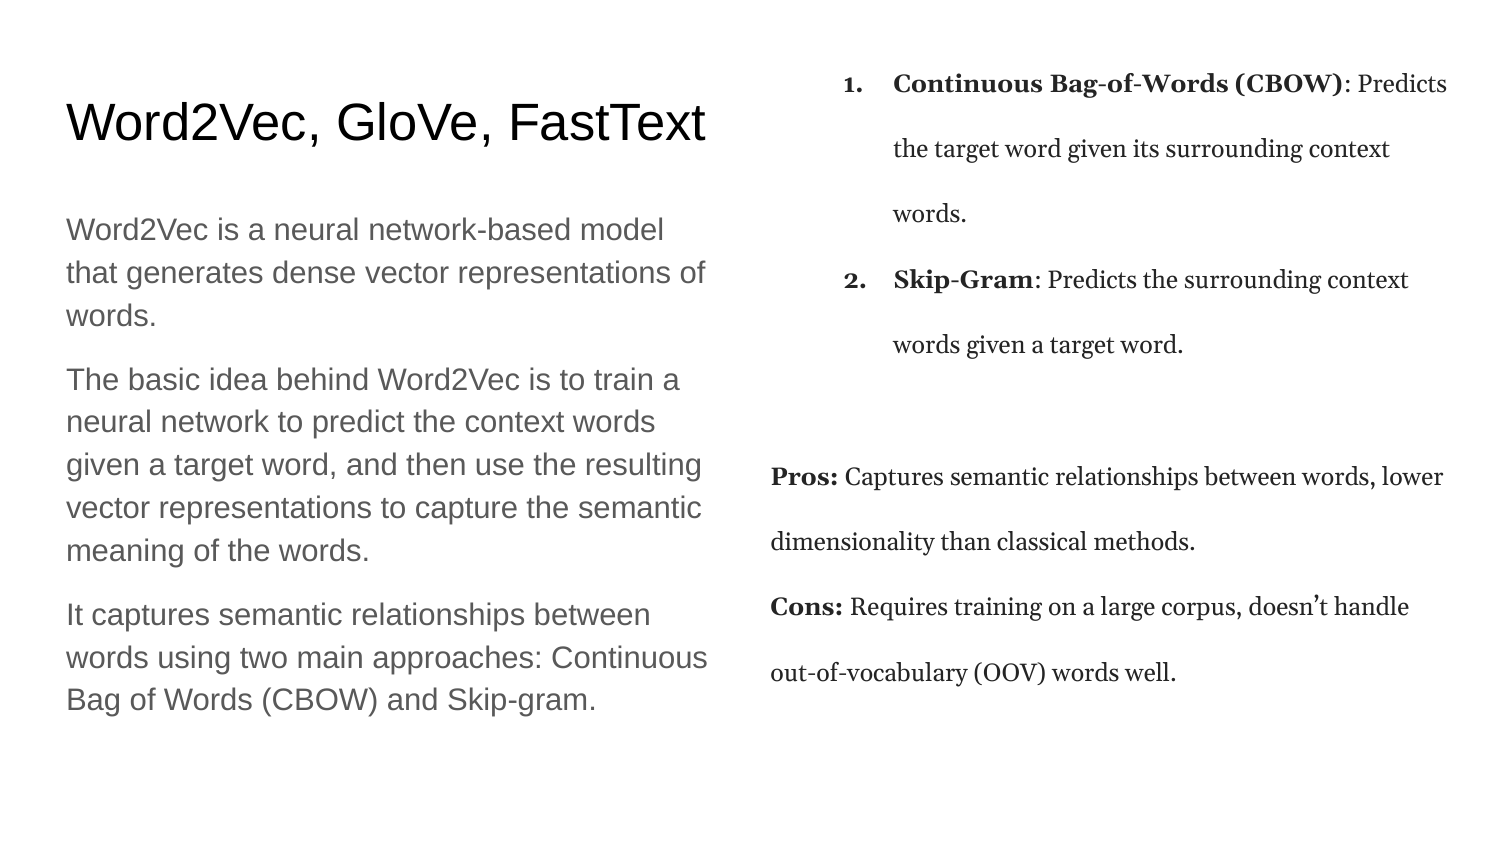

Continuous Bag-of-Words (CBOW): Predicts the target word given its surrounding context words.
Skip-Gram: Predicts the surrounding context words given a target word.
Pros: Captures semantic relationships between words, lower dimensionality than classical methods.
Cons: Requires training on a large corpus, doesn’t handle out-of-vocabulary (OOV) words well.

# Word2Vec, GloVe, FastText
Word2Vec is a neural network-based model that generates dense vector representations of words.
The basic idea behind Word2Vec is to train a neural network to predict the context words given a target word, and then use the resulting vector representations to capture the semantic meaning of the words.
It captures semantic relationships between words using two main approaches: Continuous Bag of Words (CBOW) and Skip-gram.